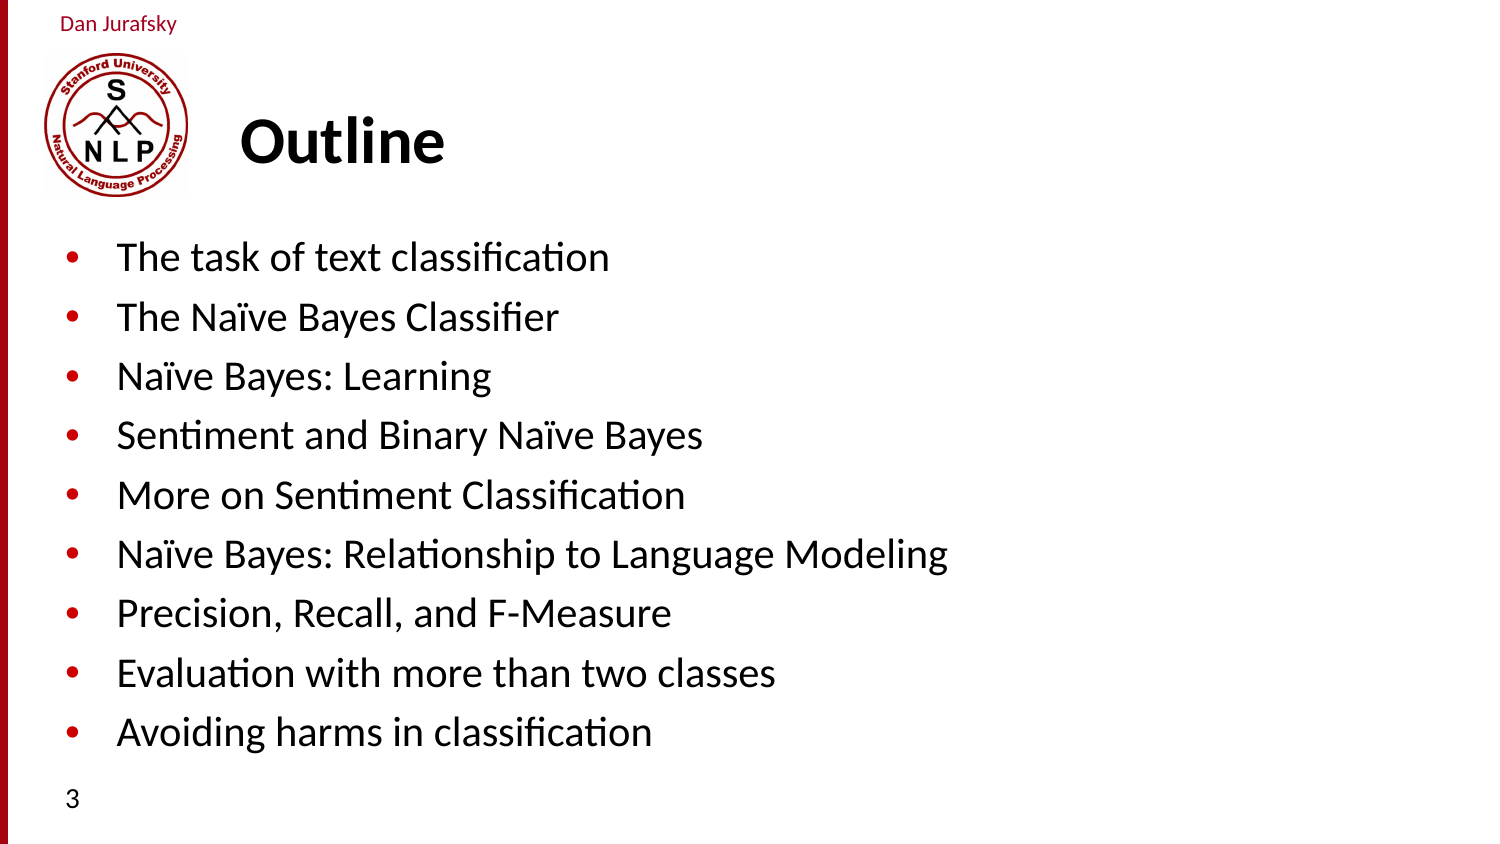

# Outline
The task of text classification
The Naïve Bayes Classifier
Naïve Bayes: Learning
Sentiment and Binary Naïve Bayes
More on Sentiment Classification
Naïve Bayes: Relationship to Language Modeling
Precision, Recall, and F-Measure
Evaluation with more than two classes
Avoiding harms in classification
3